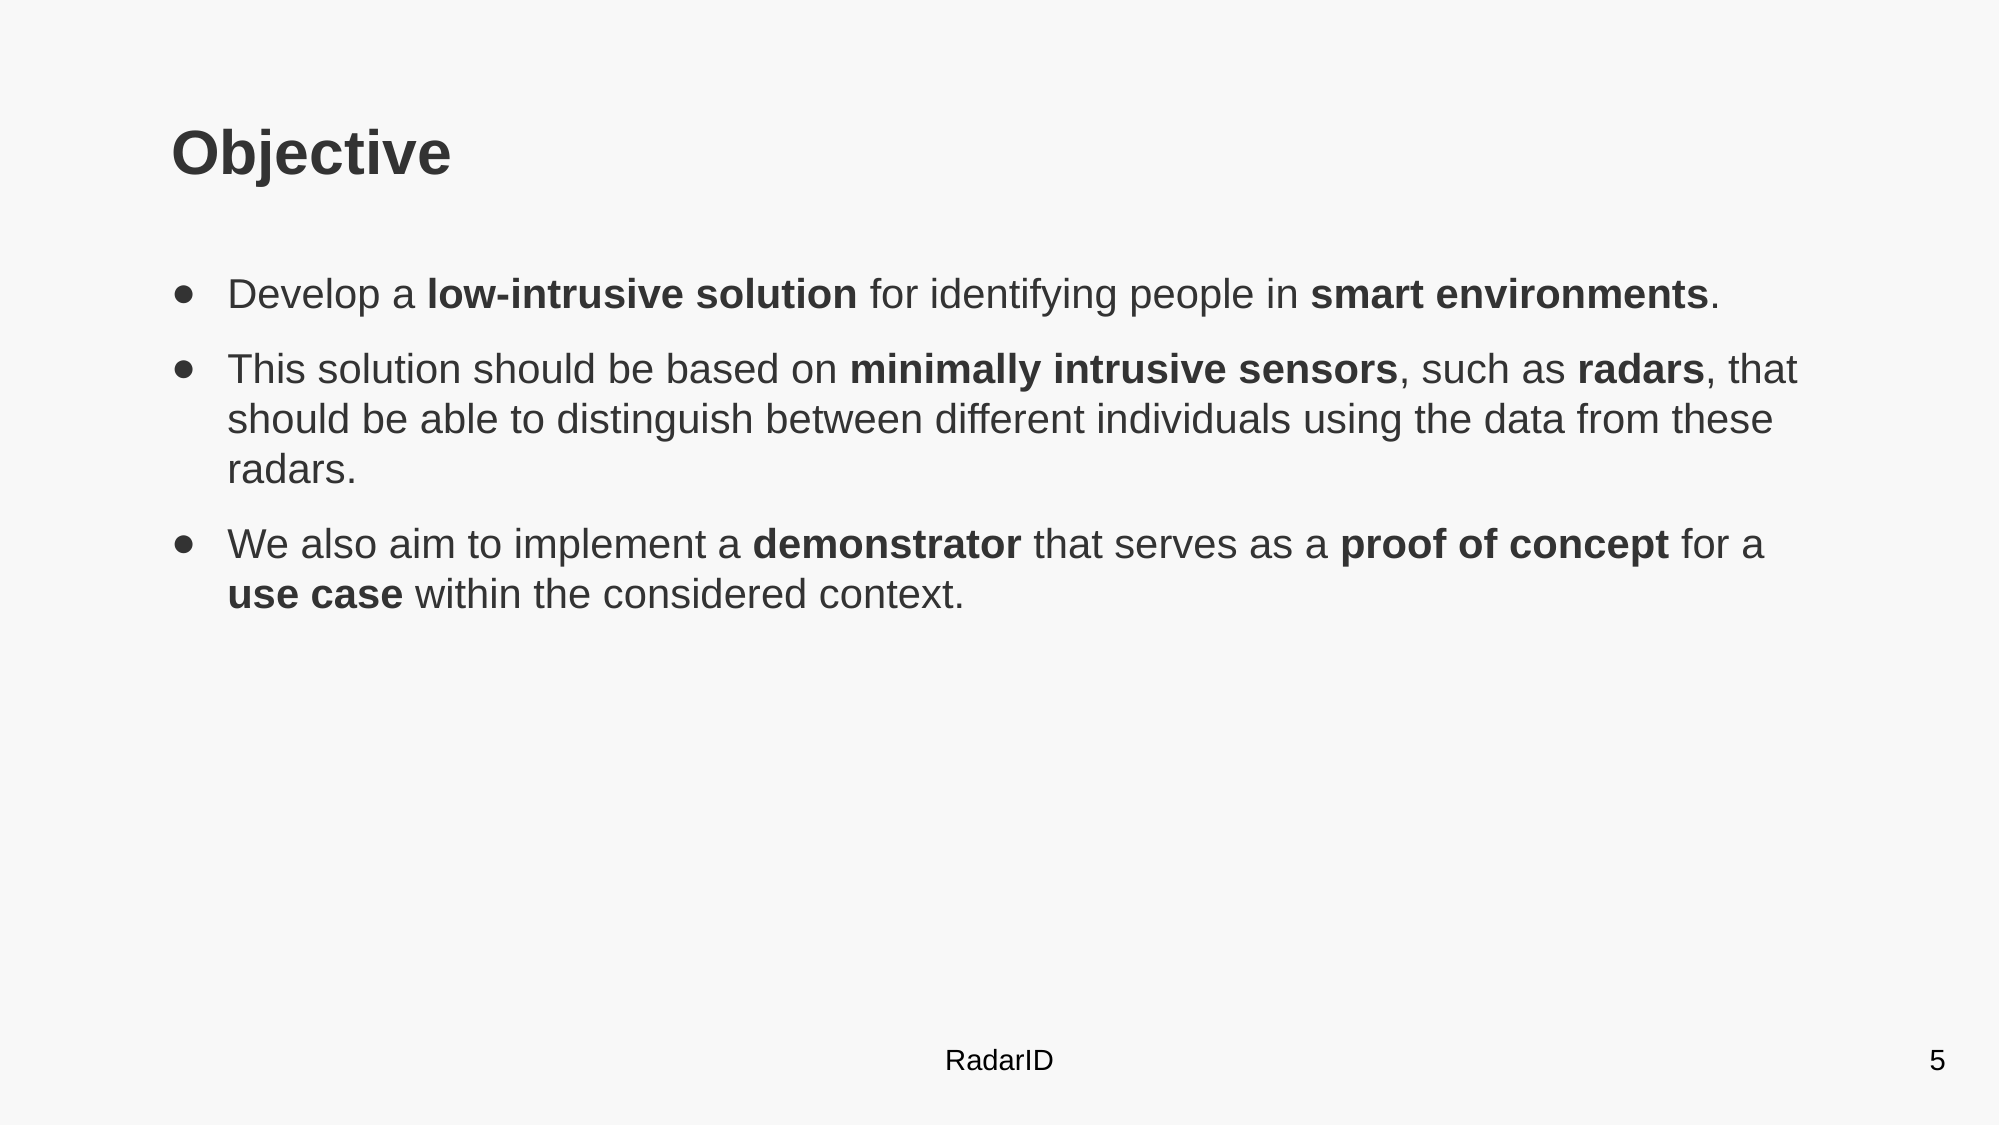

# Objective
Develop a low-intrusive solution for identifying people in smart environments.
This solution should be based on minimally intrusive sensors, such as radars, that should be able to distinguish between different individuals using the data from these radars.
We also aim to implement a demonstrator that serves as a proof of concept for a use case within the considered context.
RadarID
5